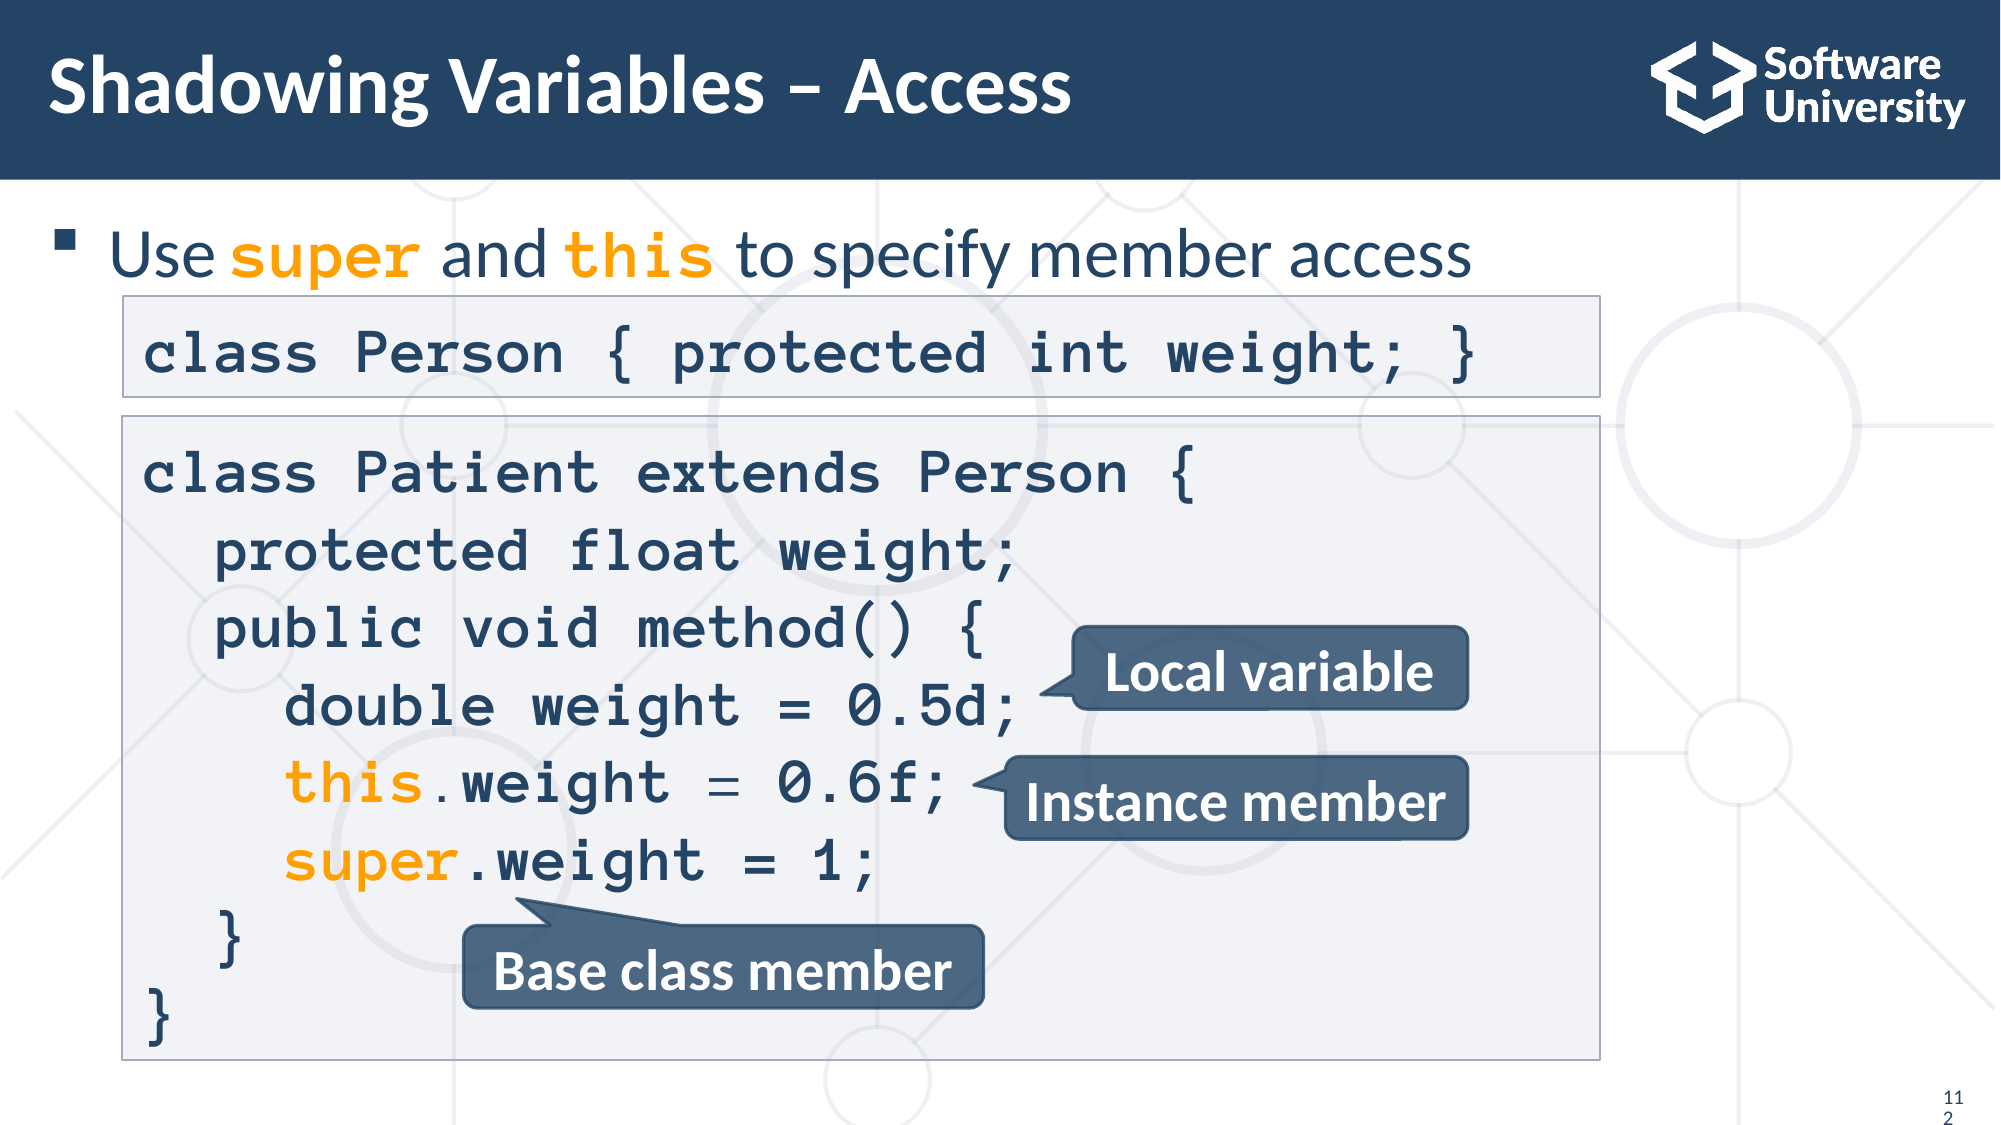

# Shadowing Variables – Access
Use super and this to specify member access
class Person { protected int weight; }
class Patient extends Person {
  protected float weight;
  public void method() {
    double weight = 0.5d;
    this.weight = 0.6f;
    super.weight = 1;
  }
}
Local variable
Instance member
Base class member
112